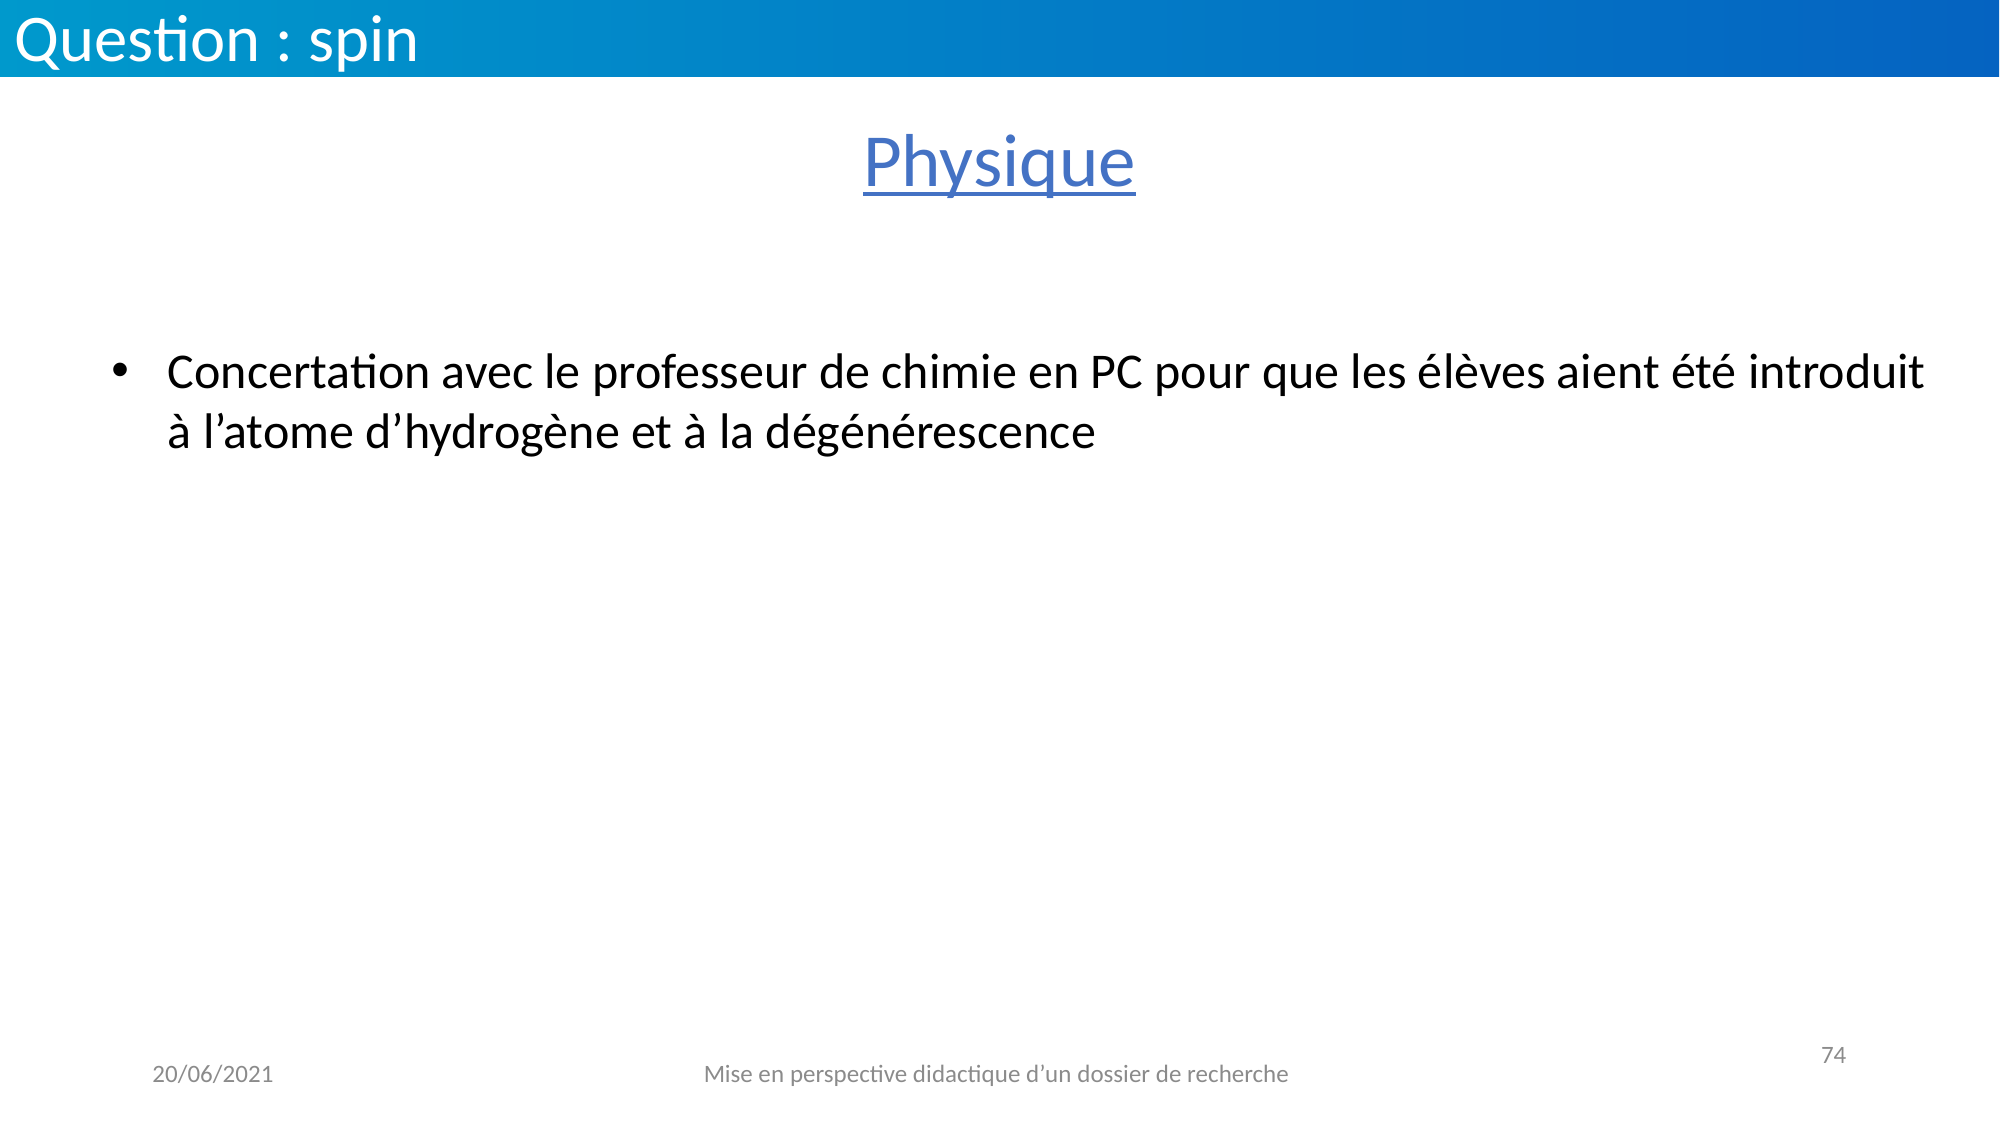

Question : spin

Physique
Concertation avec le professeur de chimie en PC pour que les élèves aient été introduit à l’atome d’hydrogène et à la dégénérescence

74
20/06/2021
Mise en perspective didactique d’un dossier de recherche